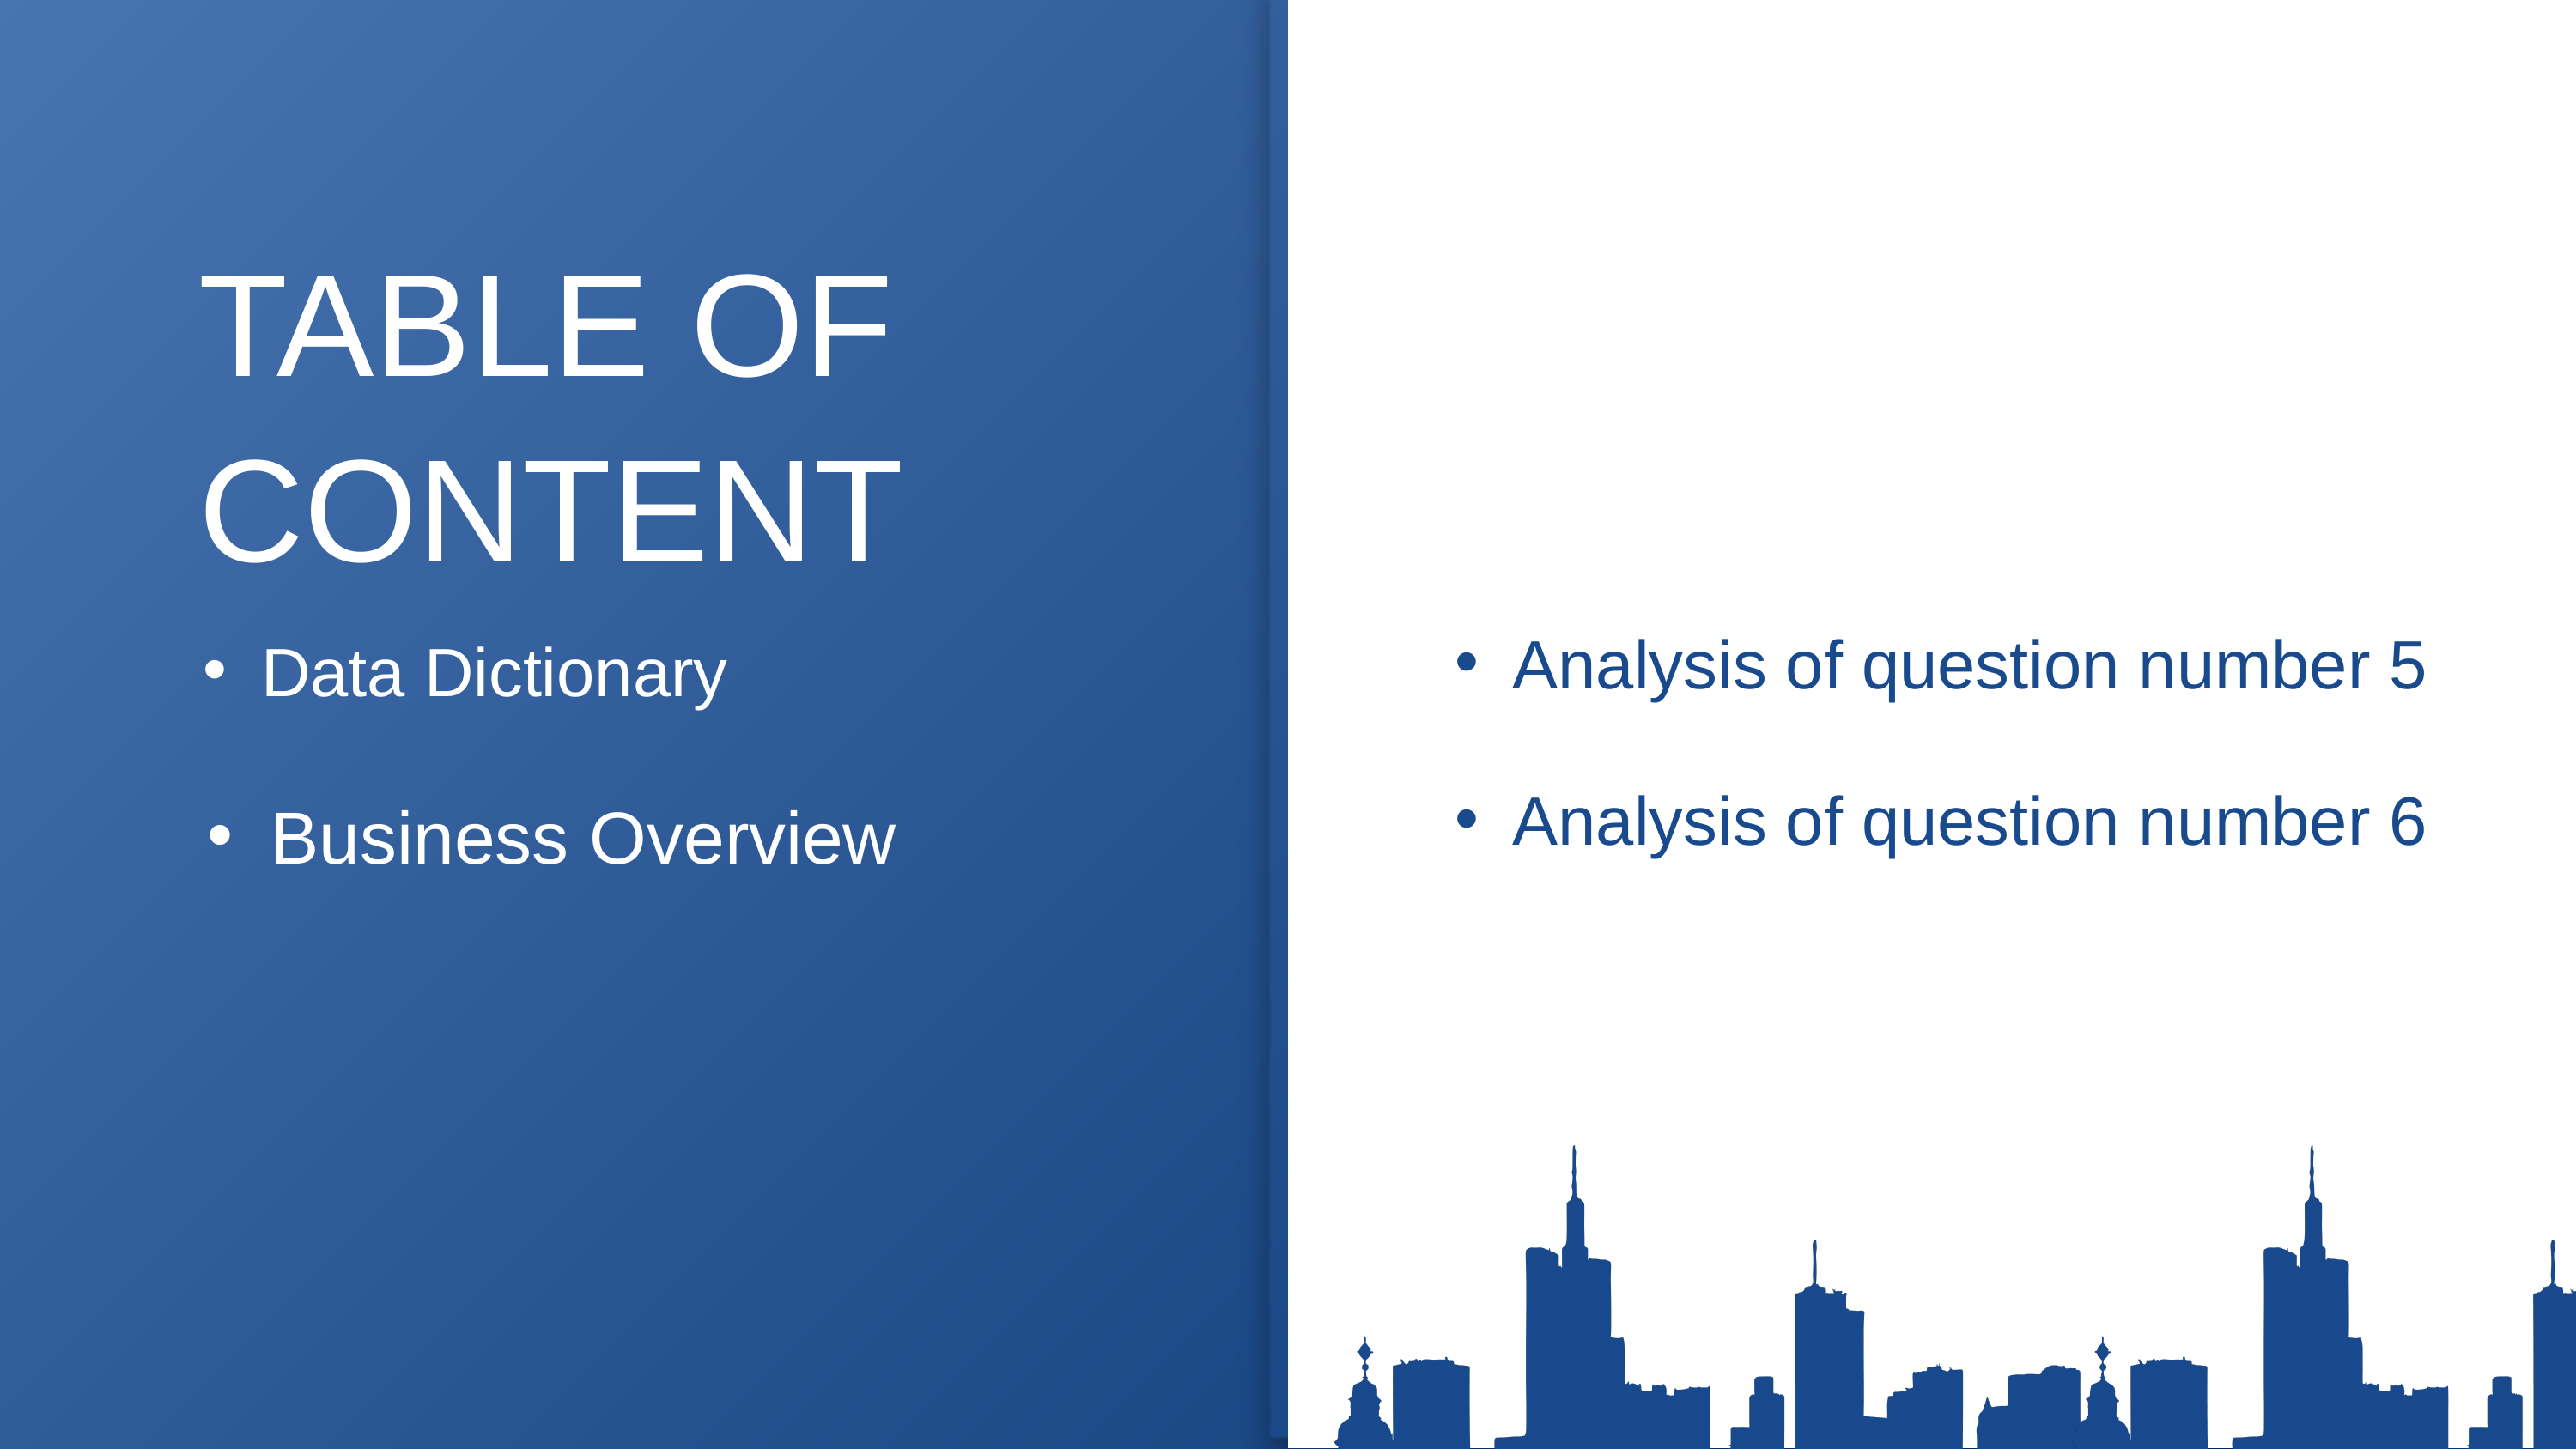

TABLE OF CONTENT
Analysis of question number 5
Analysis of question number 6
Data Dictionary
Business Overview